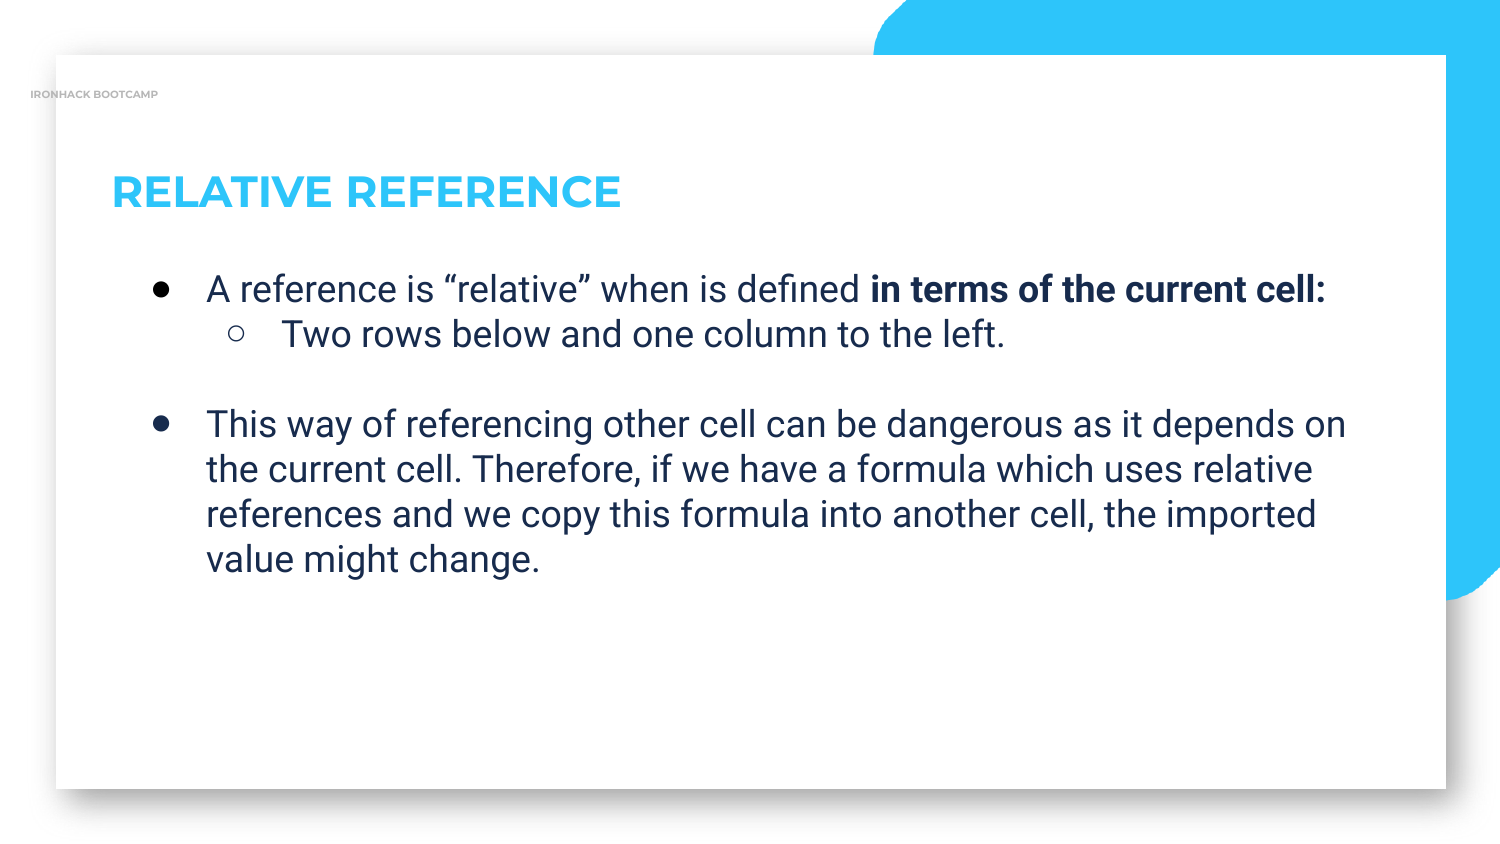

IRONHACK BOOTCAMP
RELATIVE REFERENCE
A reference is “relative” when is defined in terms of the current cell:
Two rows below and one column to the left.

This way of referencing other cell can be dangerous as it depends on the current cell. Therefore, if we have a formula which uses relative references and we copy this formula into another cell, the imported value might change.